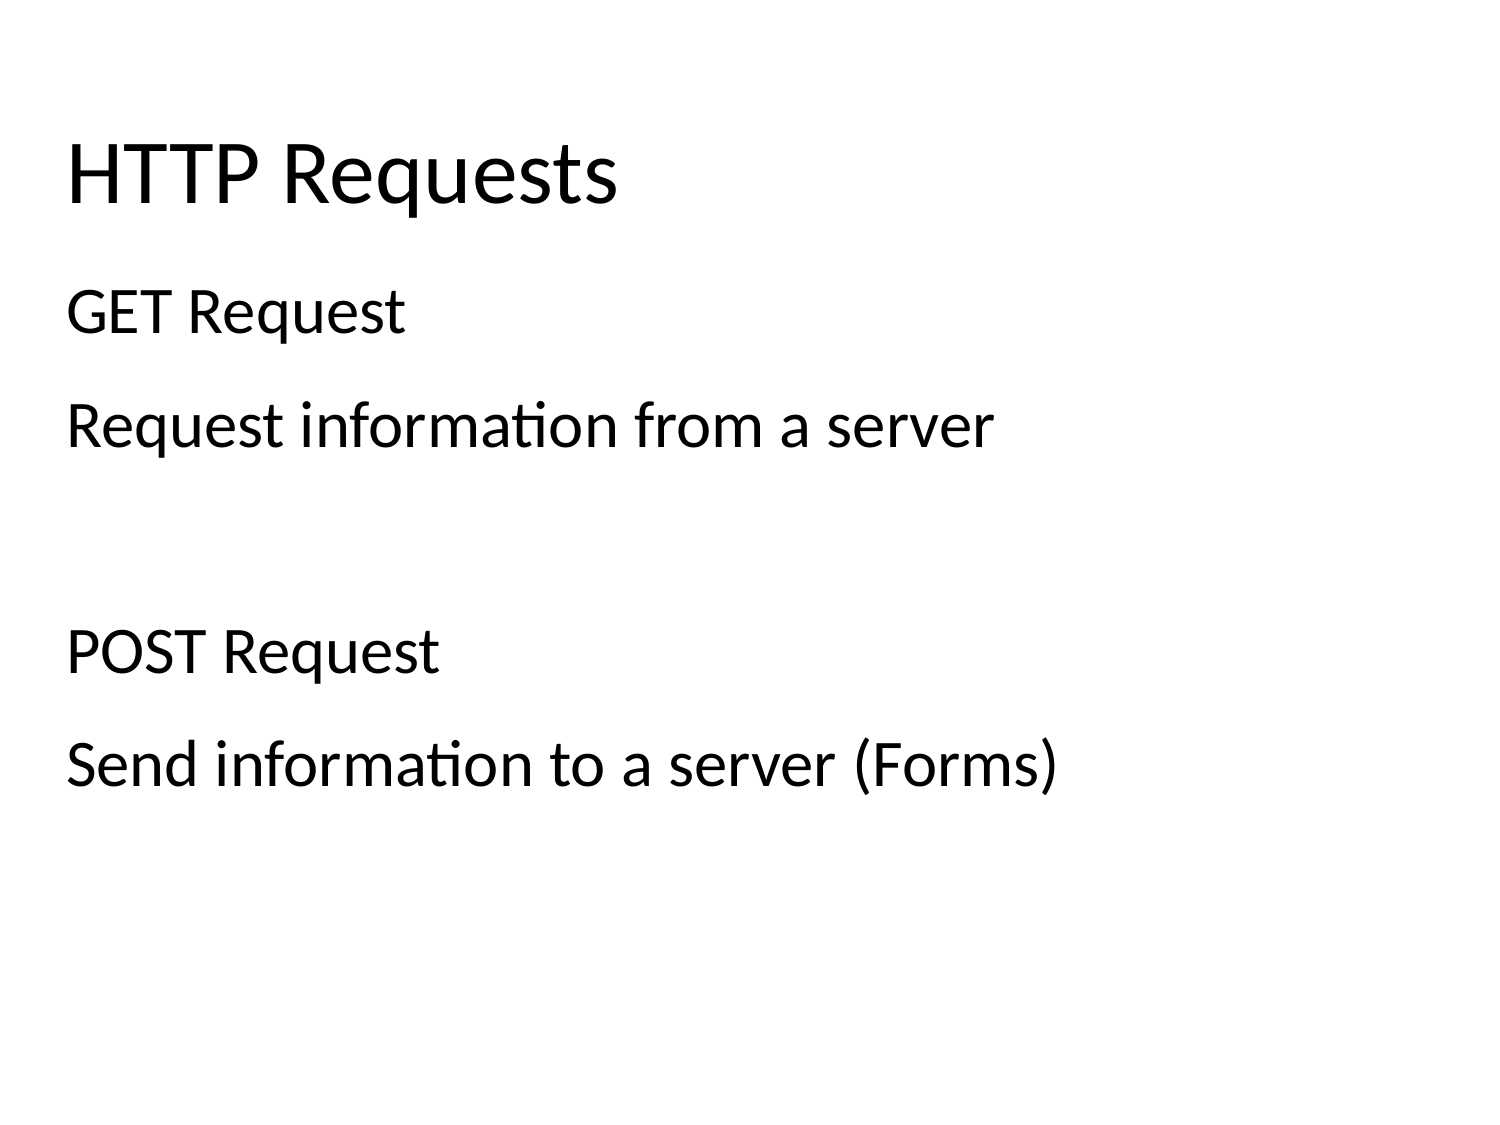

# HTTP Requests
GET Request
Request information from a server

POST Request
Send information to a server (Forms)